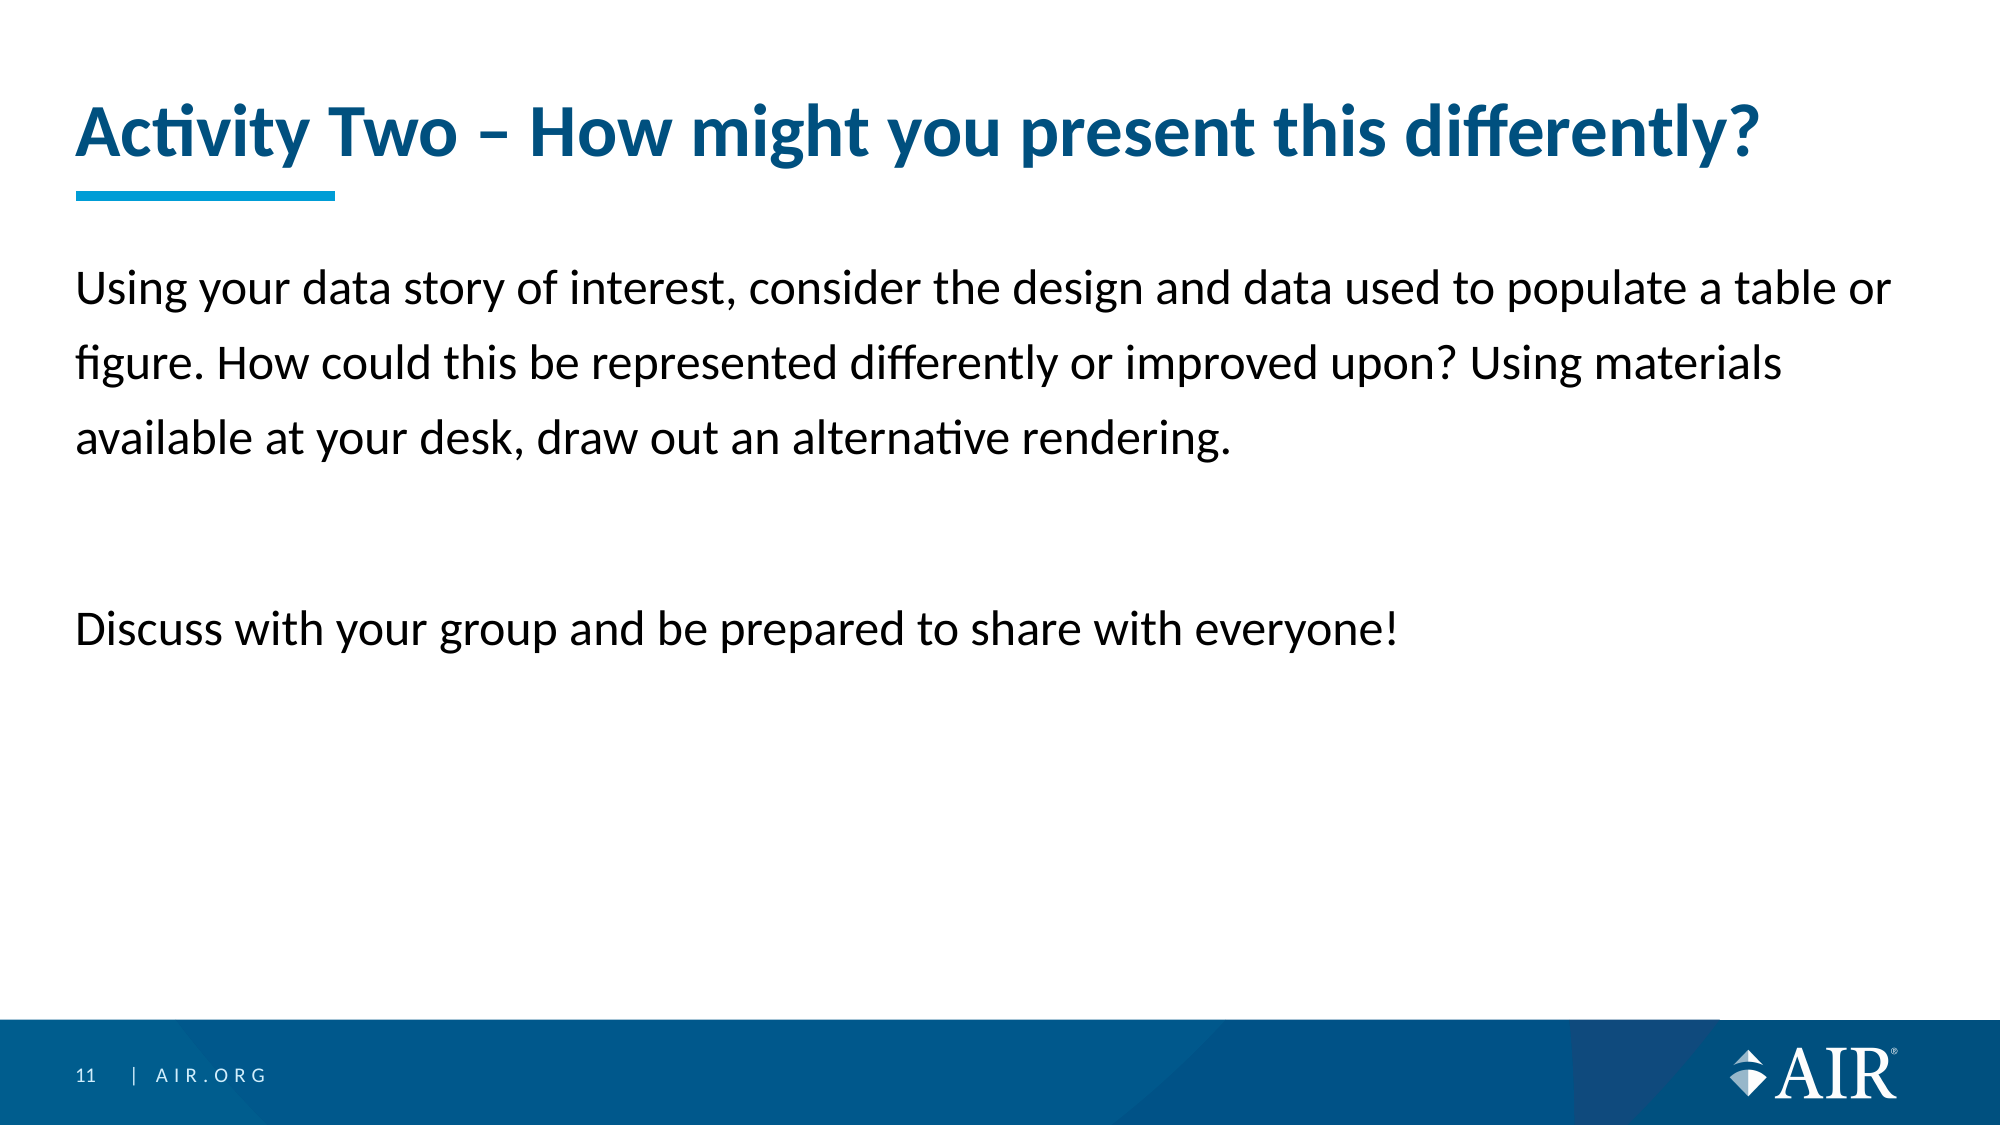

# Activity Two – How might you present this differently?
Using your data story of interest, consider the design and data used to populate a table or figure. How could this be represented differently or improved upon? Using materials available at your desk, draw out an alternative rendering.

Discuss with your group and be prepared to share with everyone!
11